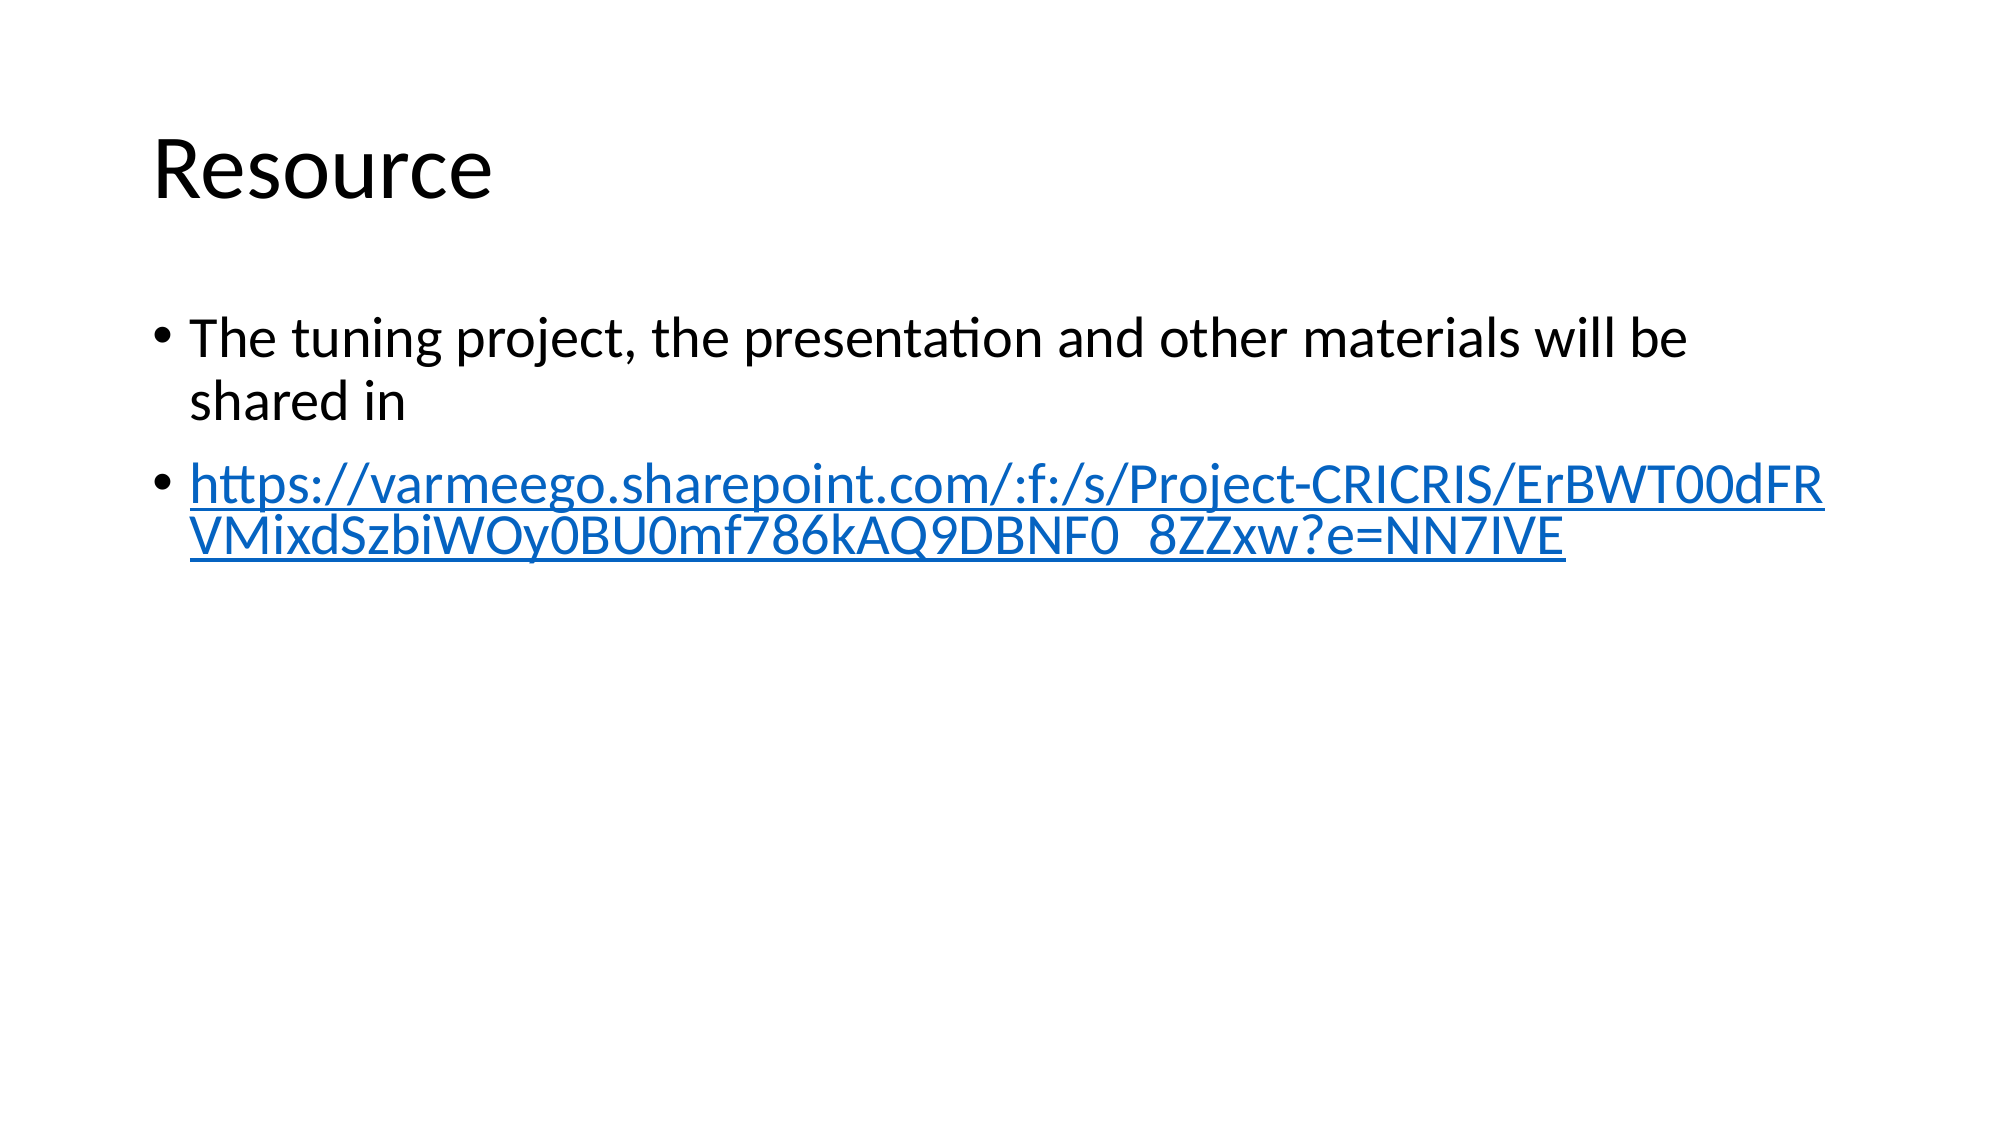

# Resource
The tuning project, the presentation and other materials will be shared in
https://varmeego.sharepoint.com/:f:/s/Project-CRICRIS/ErBWT00dFRVMixdSzbiWOy0BU0mf786kAQ9DBNF0_8ZZxw?e=NN7IVE